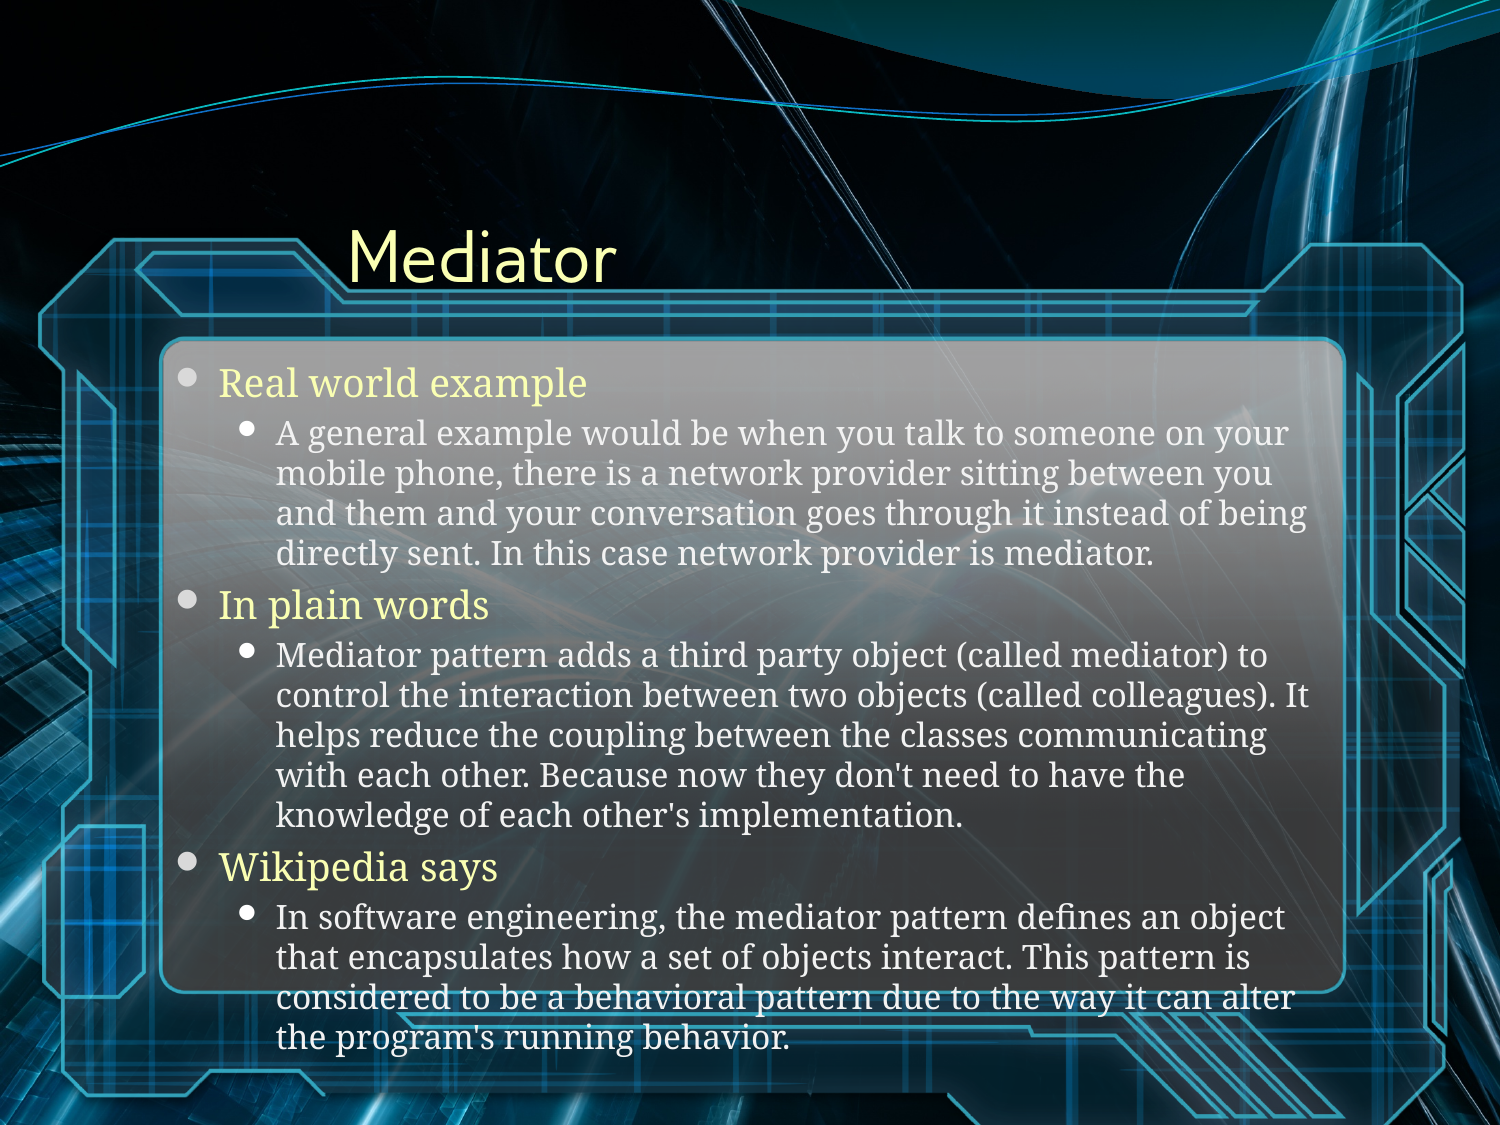

# Mediator
Real world example
A general example would be when you talk to someone on your mobile phone, there is a network provider sitting between you and them and your conversation goes through it instead of being directly sent. In this case network provider is mediator.
In plain words
Mediator pattern adds a third party object (called mediator) to control the interaction between two objects (called colleagues). It helps reduce the coupling between the classes communicating with each other. Because now they don't need to have the knowledge of each other's implementation.
Wikipedia says
In software engineering, the mediator pattern defines an object that encapsulates how a set of objects interact. This pattern is considered to be a behavioral pattern due to the way it can alter the program's running behavior.